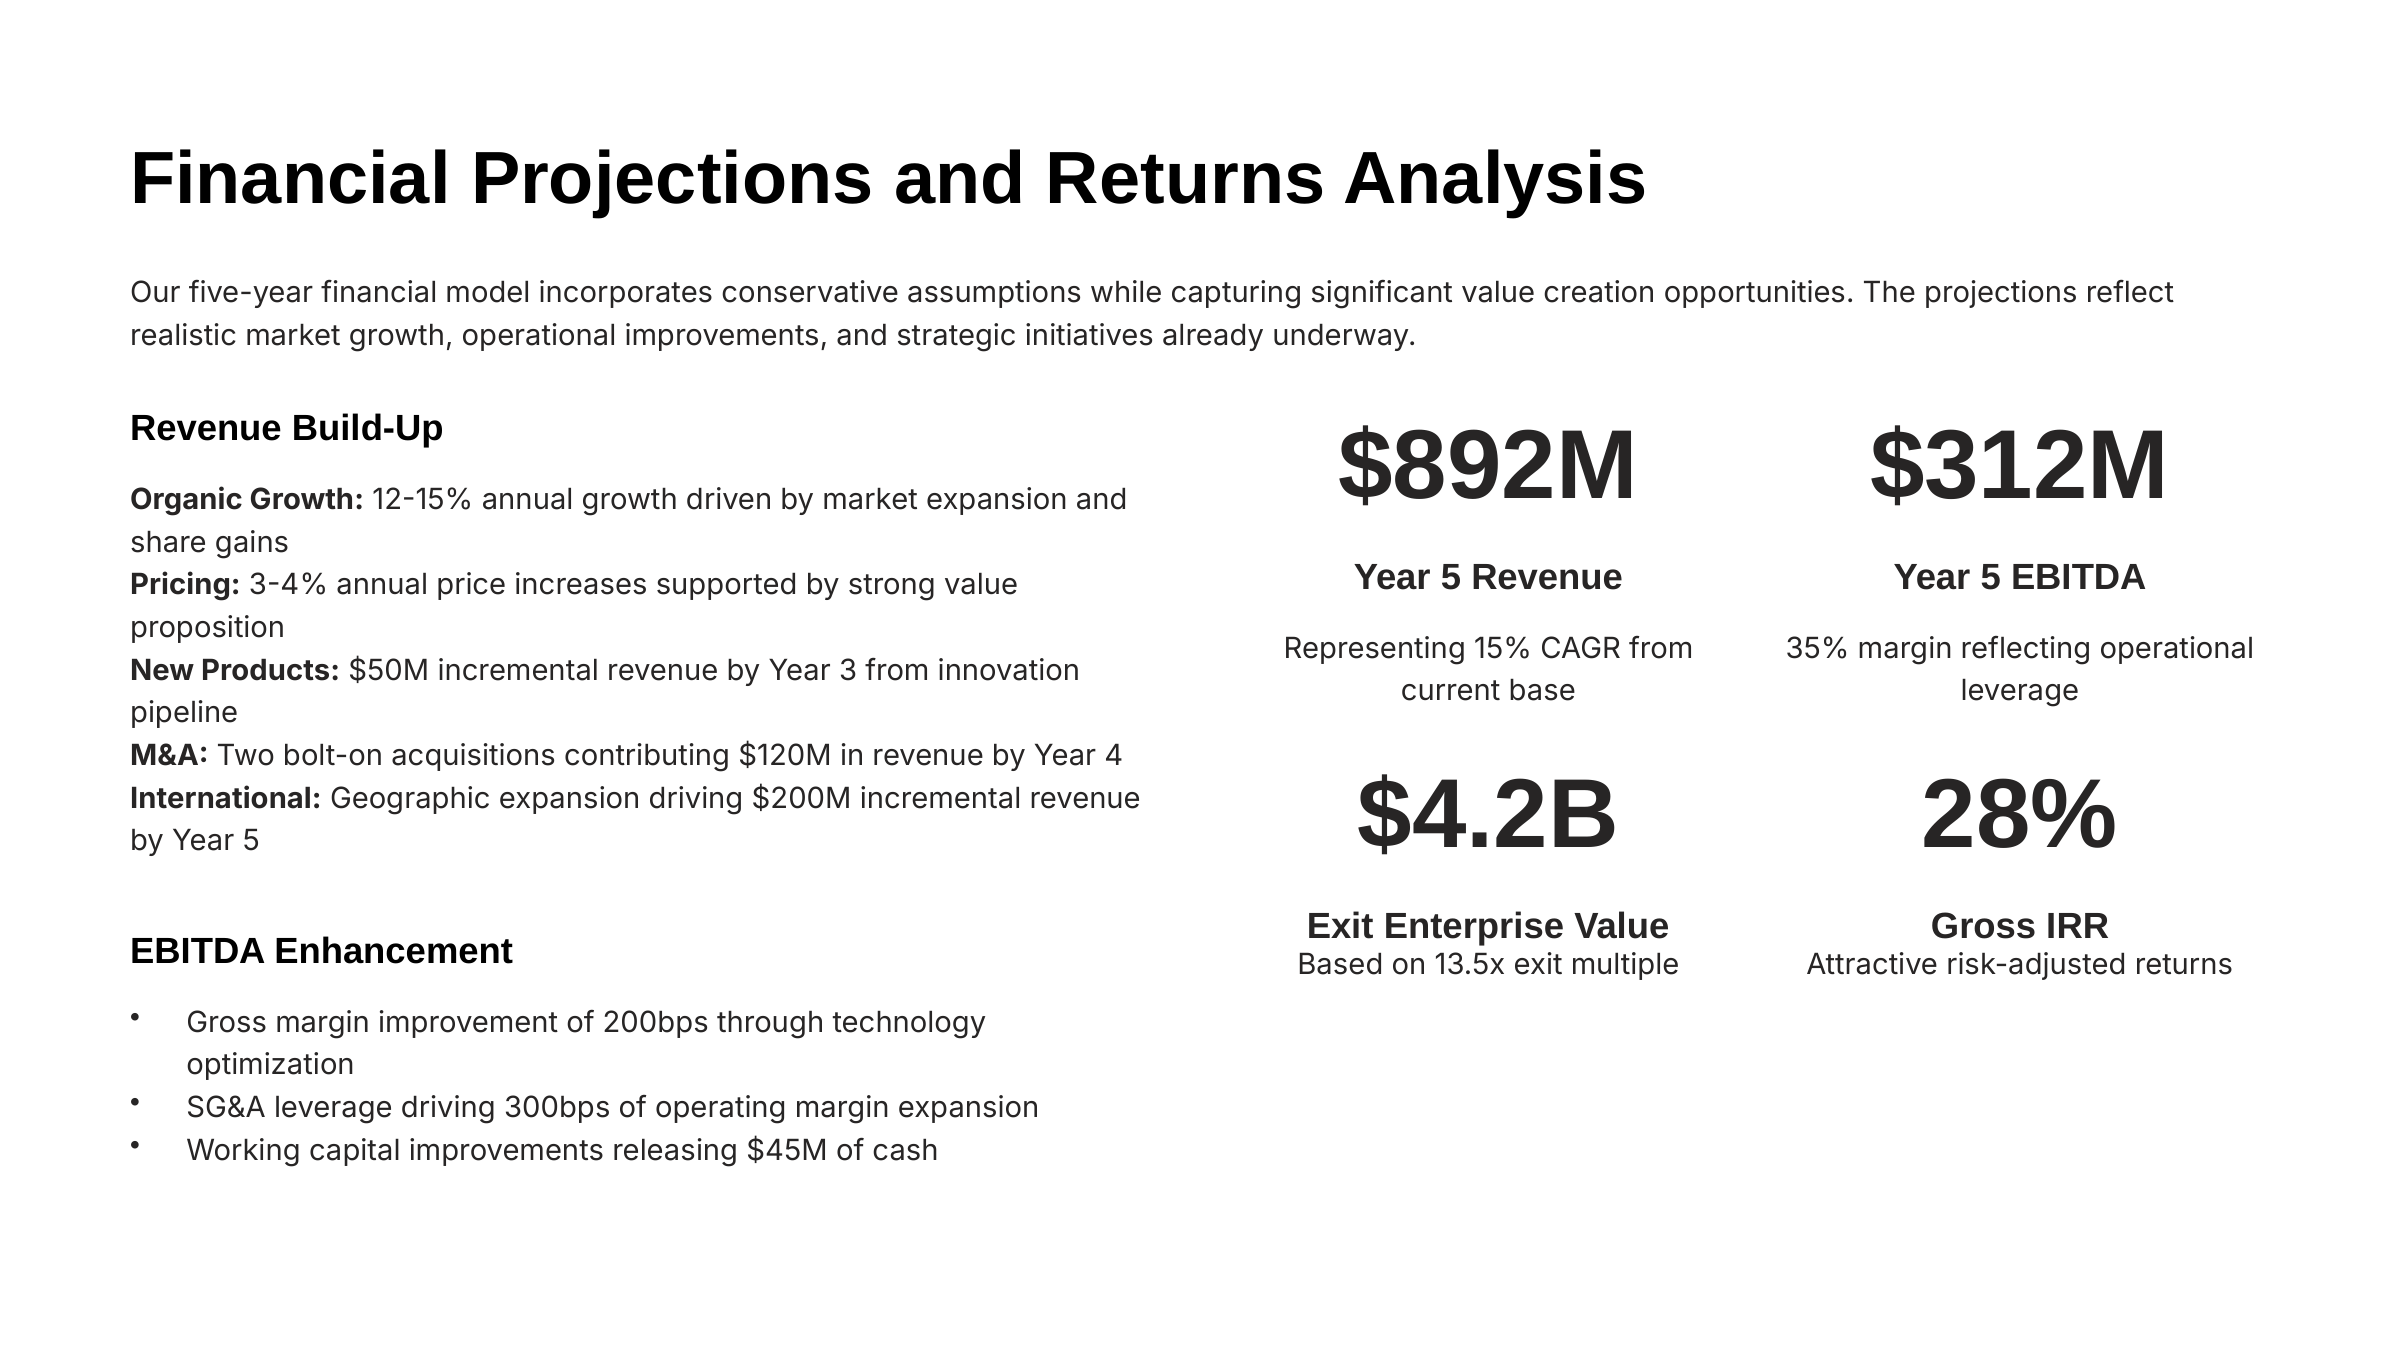

Financial Projections and Returns Analysis
Our five-year financial model incorporates conservative assumptions while capturing significant value creation opportunities. The projections reflect realistic market growth, operational improvements, and strategic initiatives already underway.
Revenue Build-Up
$892M
$312M
Organic Growth: 12-15% annual growth driven by market expansion and share gains
Pricing: 3-4% annual price increases supported by strong value proposition
New Products: $50M incremental revenue by Year 3 from innovation pipeline
M&A: Two bolt-on acquisitions contributing $120M in revenue by Year 4
International: Geographic expansion driving $200M incremental revenue by Year 5
Year 5 Revenue
Year 5 EBITDA
Representing 15% CAGR from current base
35% margin reflecting operational leverage
$4.2B
28%
Exit Enterprise Value
Gross IRR
EBITDA Enhancement
Based on 13.5x exit multiple
Attractive risk-adjusted returns
Gross margin improvement of 200bps through technology optimization
SG&A leverage driving 300bps of operating margin expansion
Working capital improvements releasing $45M of cash